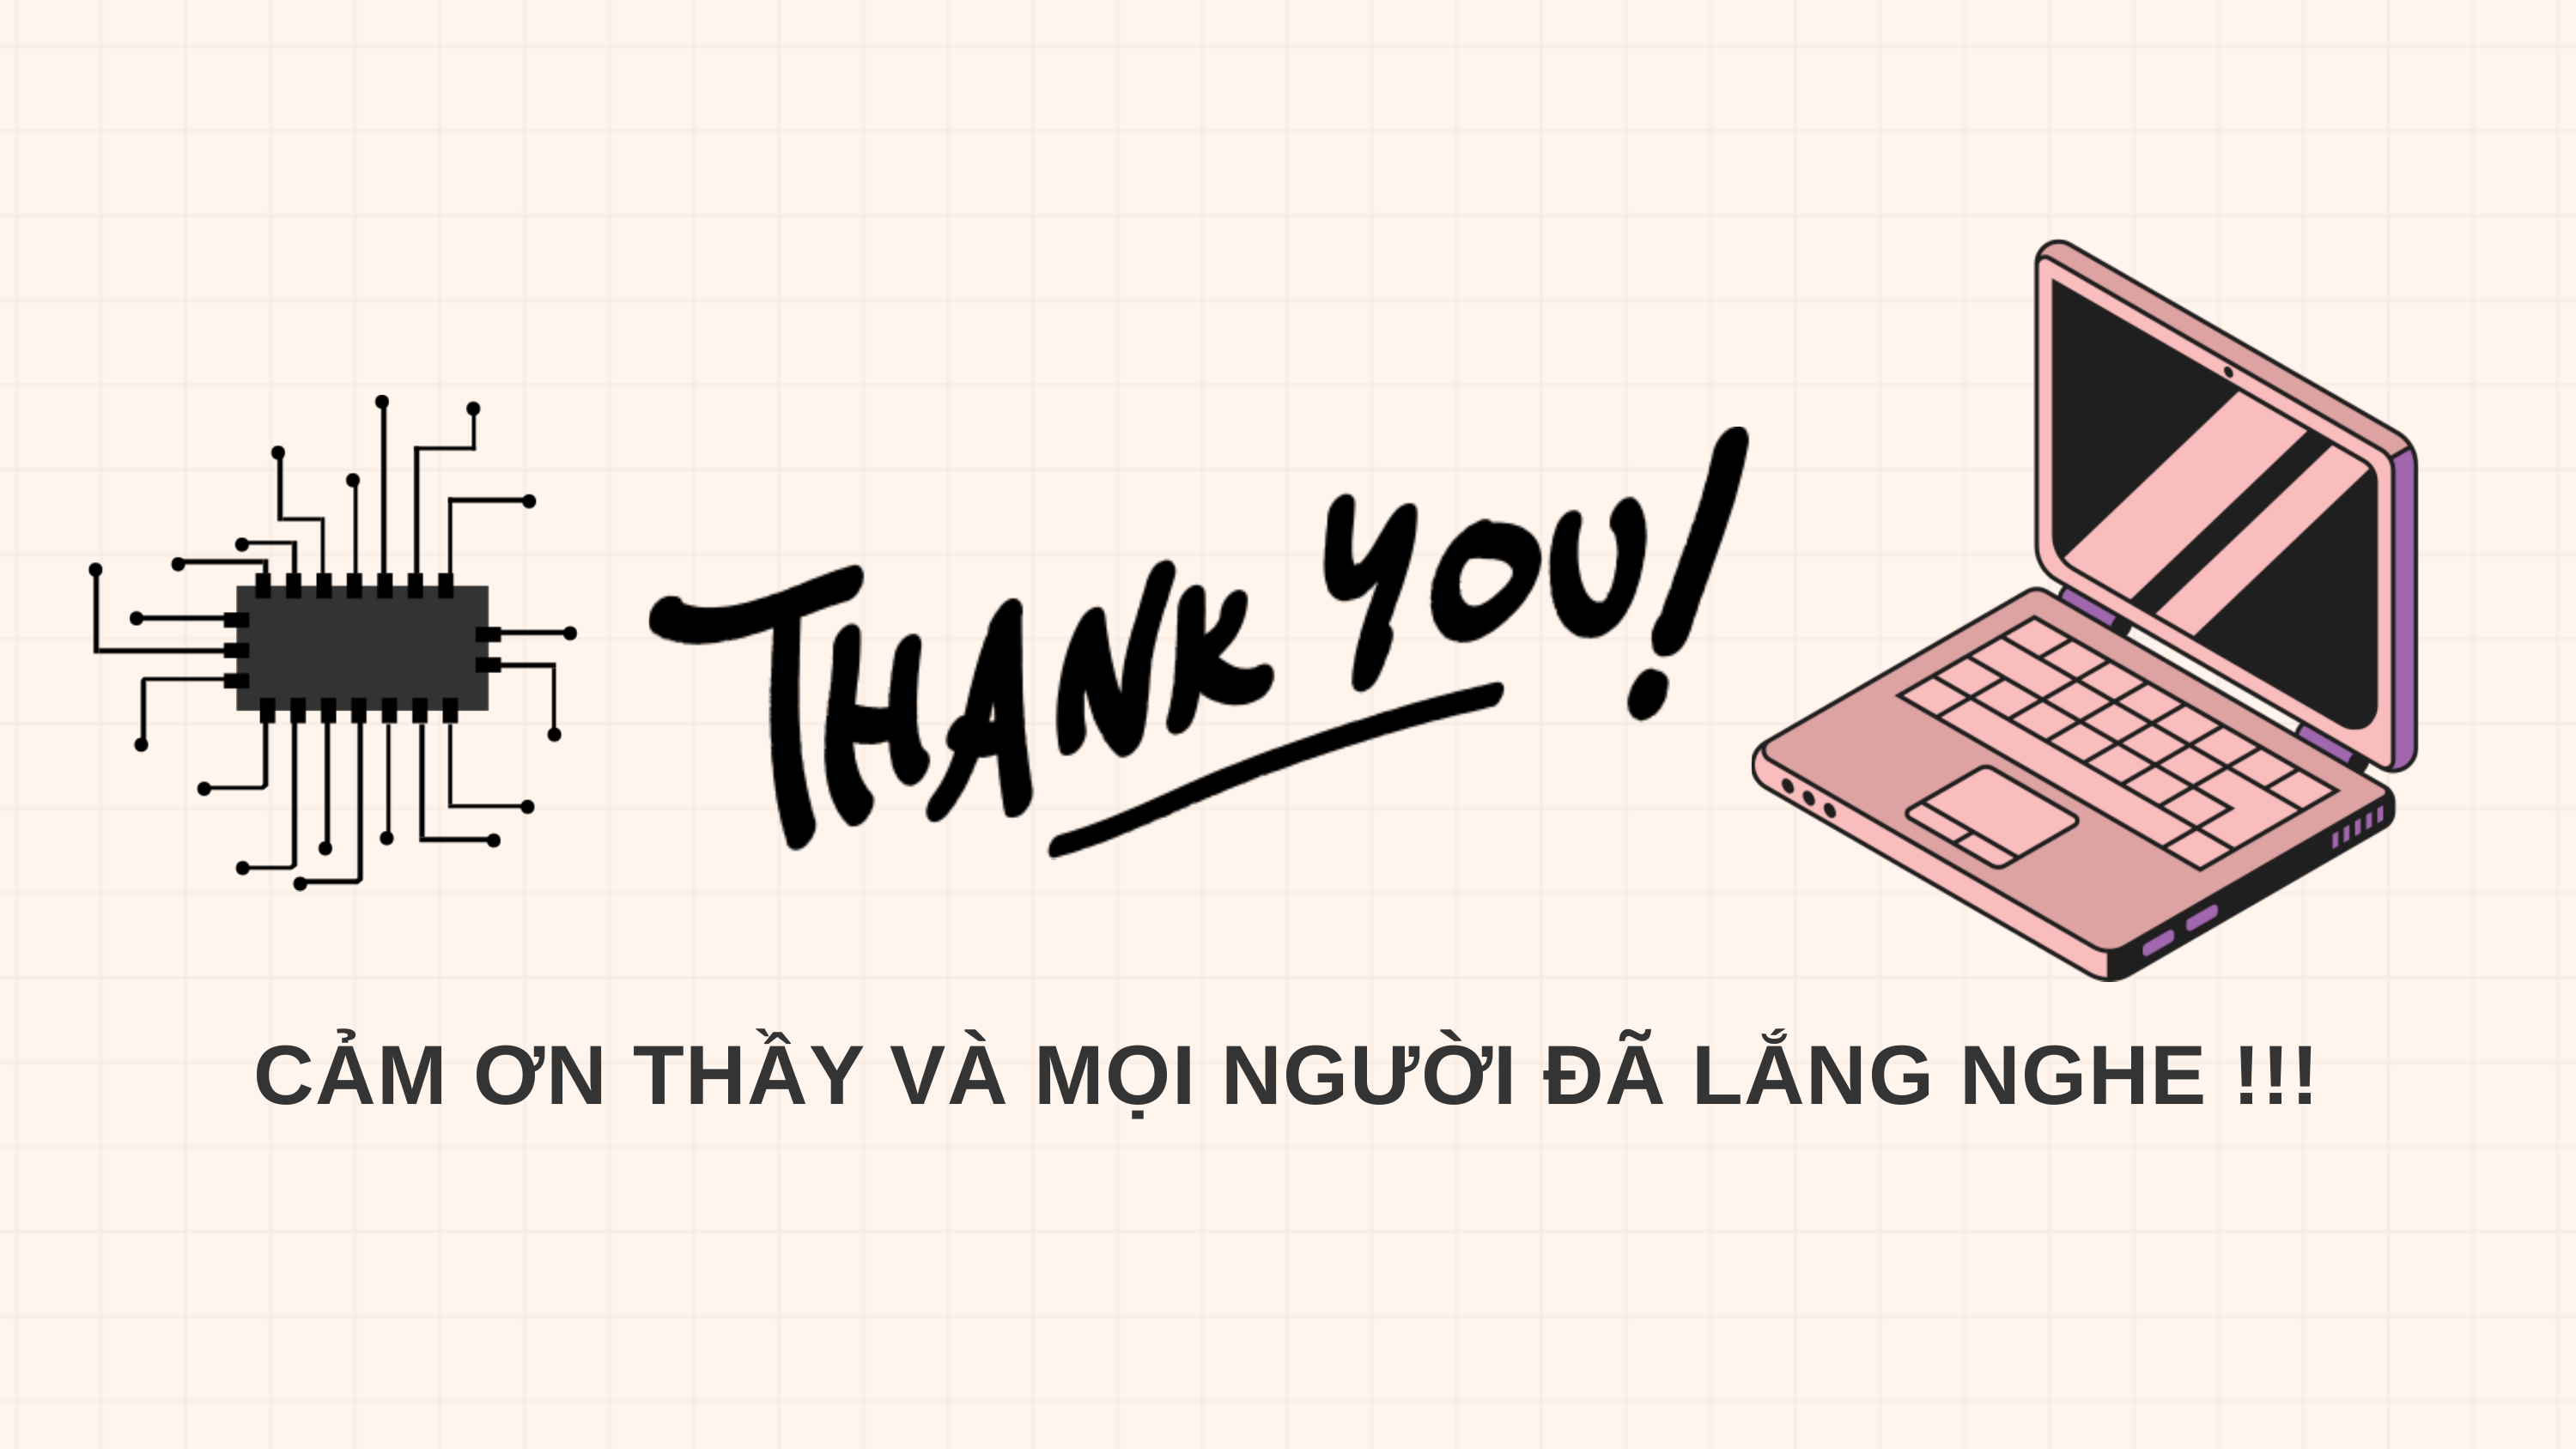

CẢM ƠN THẦY VÀ MỌI NGƯỜI ĐÃ LẮNG NGHE !!!